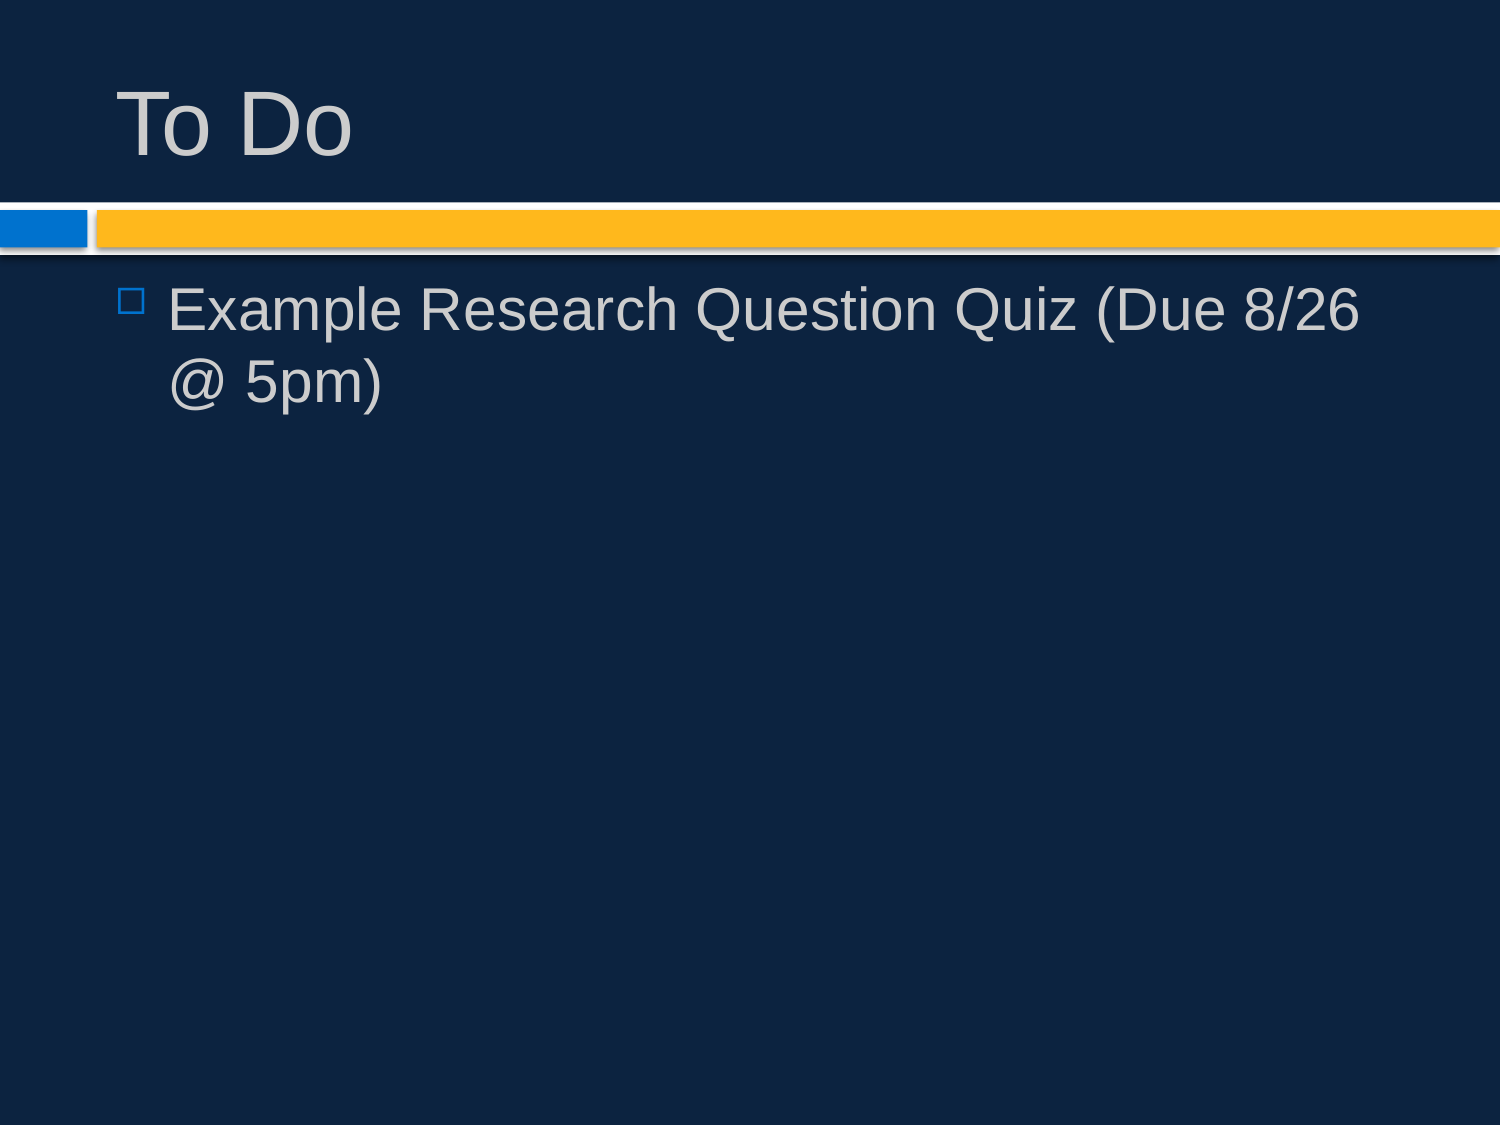

# To Do
Example Research Question Quiz (Due 8/26 @ 5pm)